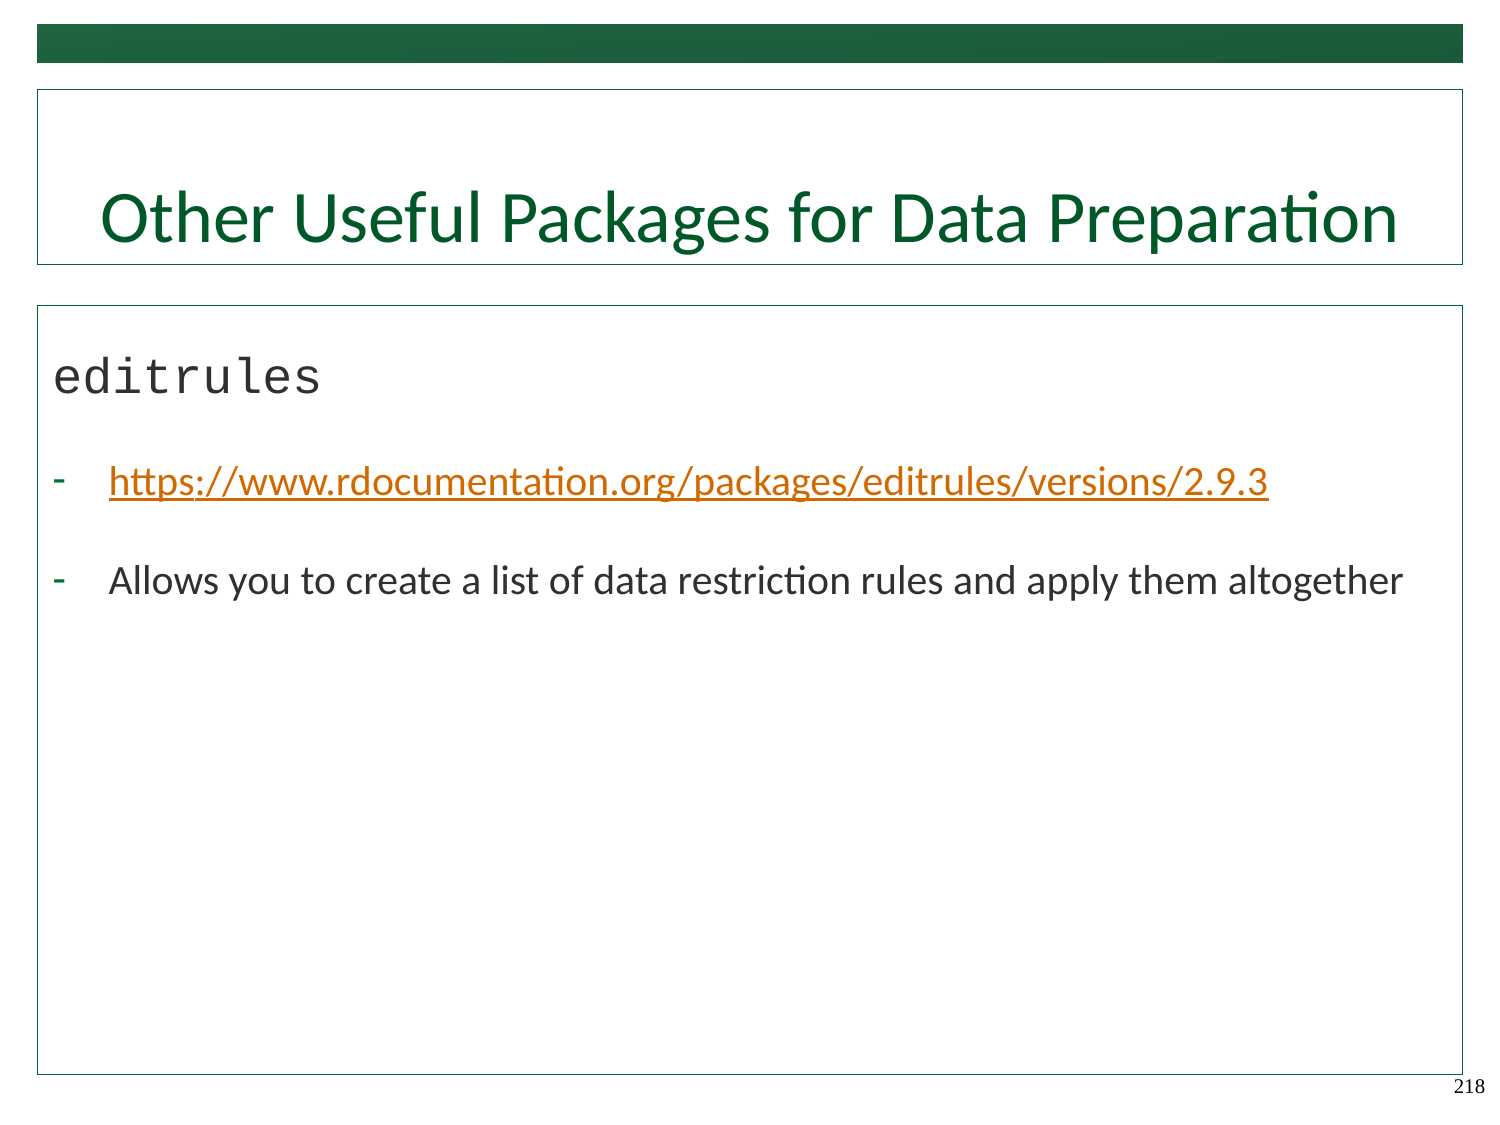

# Other Useful Packages for Data Preparation
editrules
https://www.rdocumentation.org/packages/editrules/versions/2.9.3
Allows you to create a list of data restriction rules and apply them altogether

218